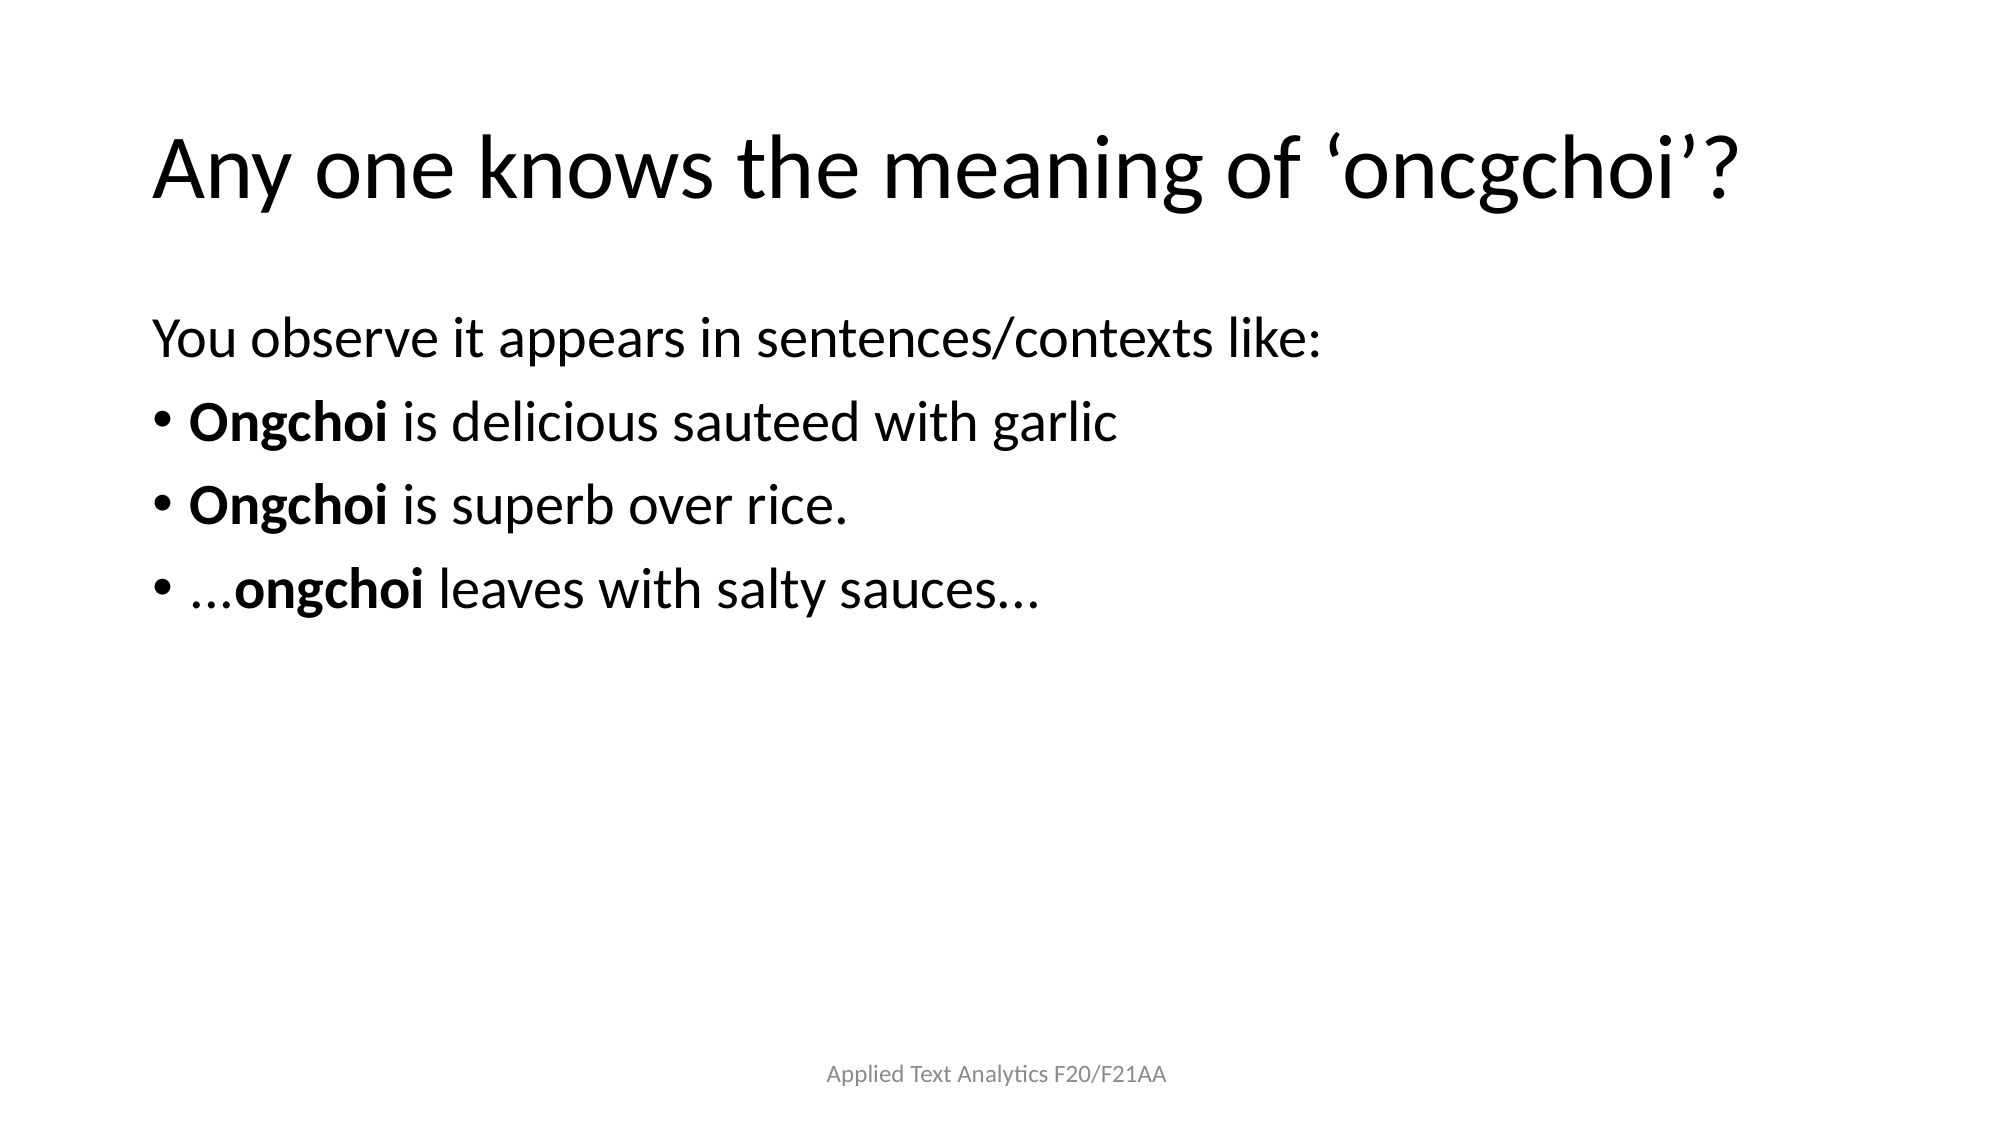

# Any one knows the meaning of ‘oncgchoi’?
You observe it appears in sentences/contexts like:
Ongchoi is delicious sauteed with garlic
Ongchoi is superb over rice.
...ongchoi leaves with salty sauces...

Applied Text Analytics F20/F21AA